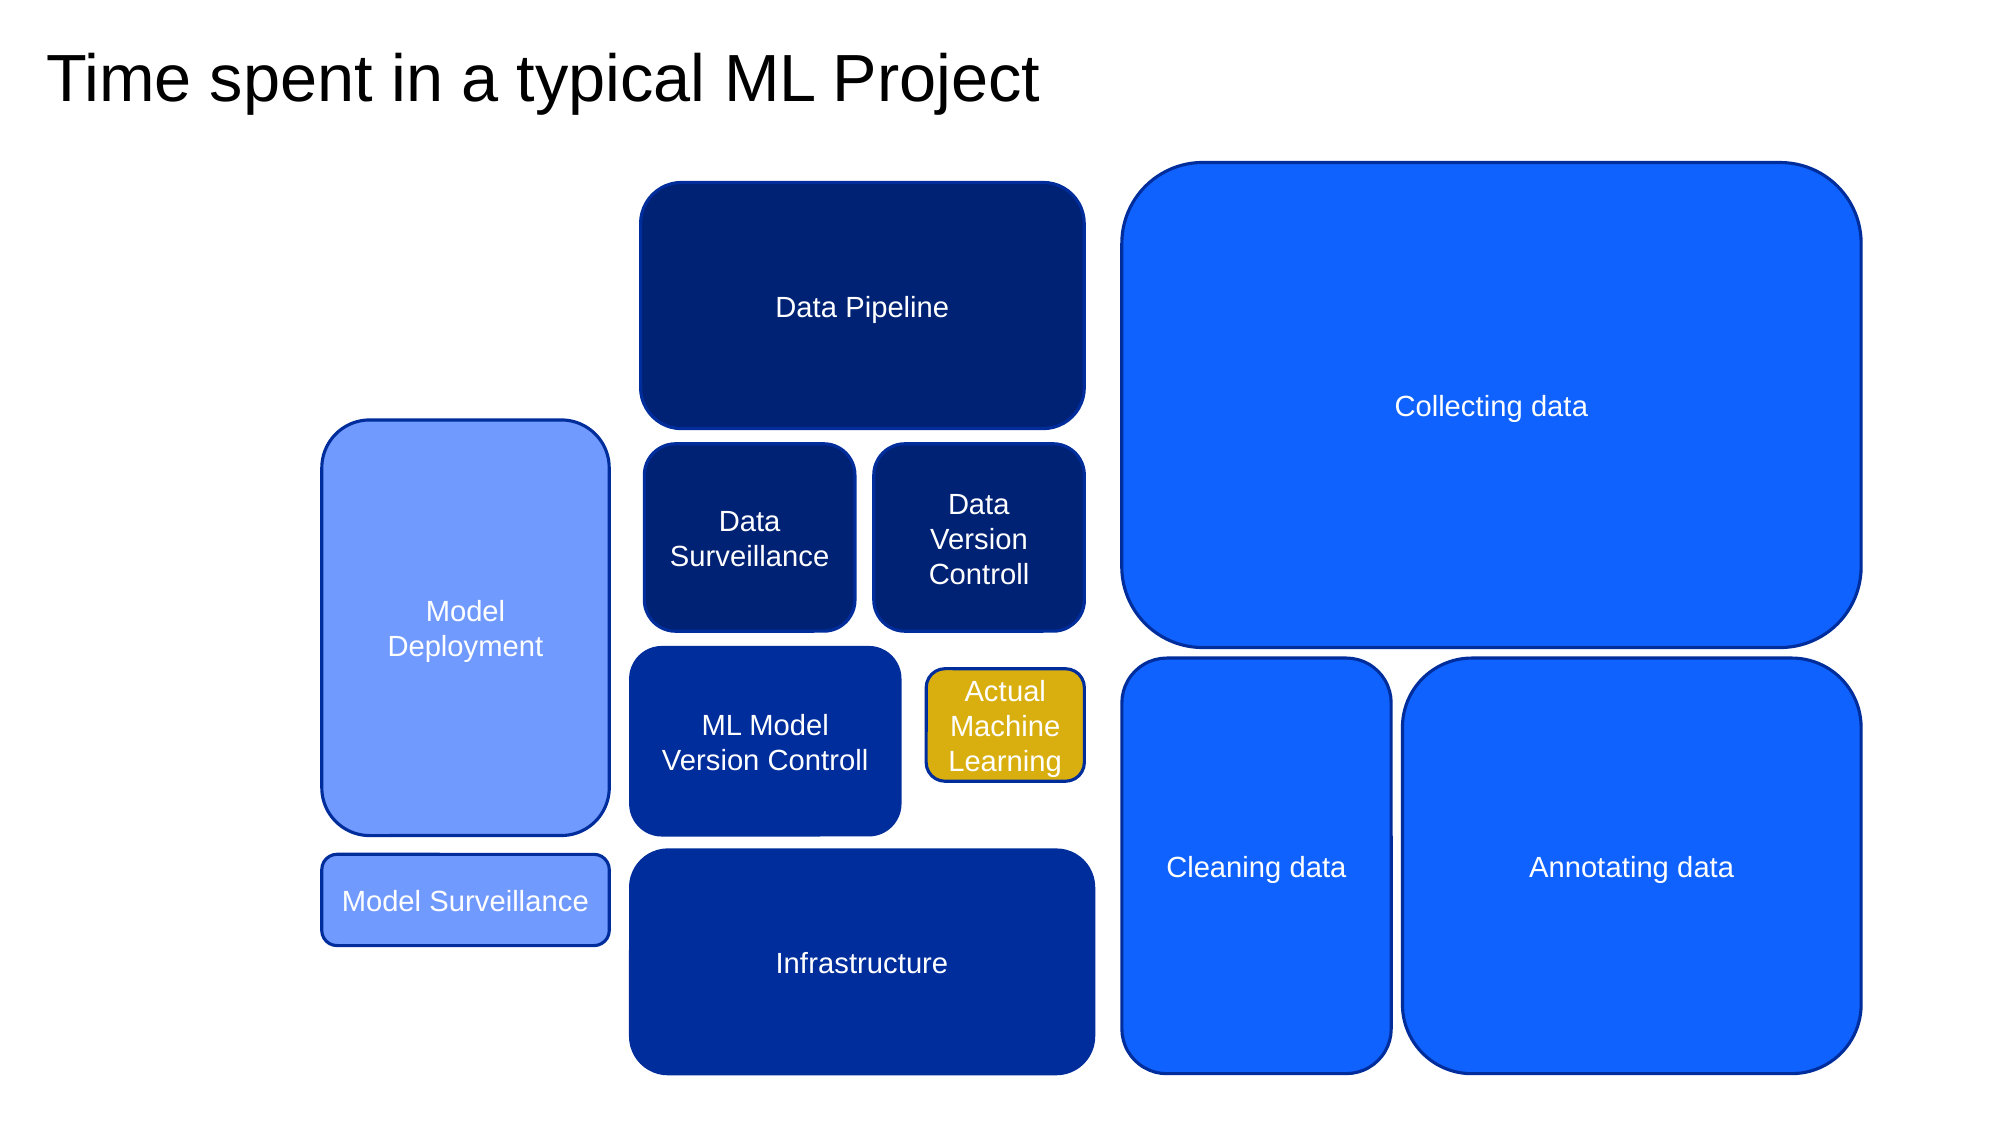

# Time spent in a typical ML Project
Collecting data
Data Pipeline
Model Deployment
Data Surveillance
Data Version Controll
ML Model Version Controll
Cleaning data
Annotating data
Actual Machine Learning
Infrastructure
Model Surveillance